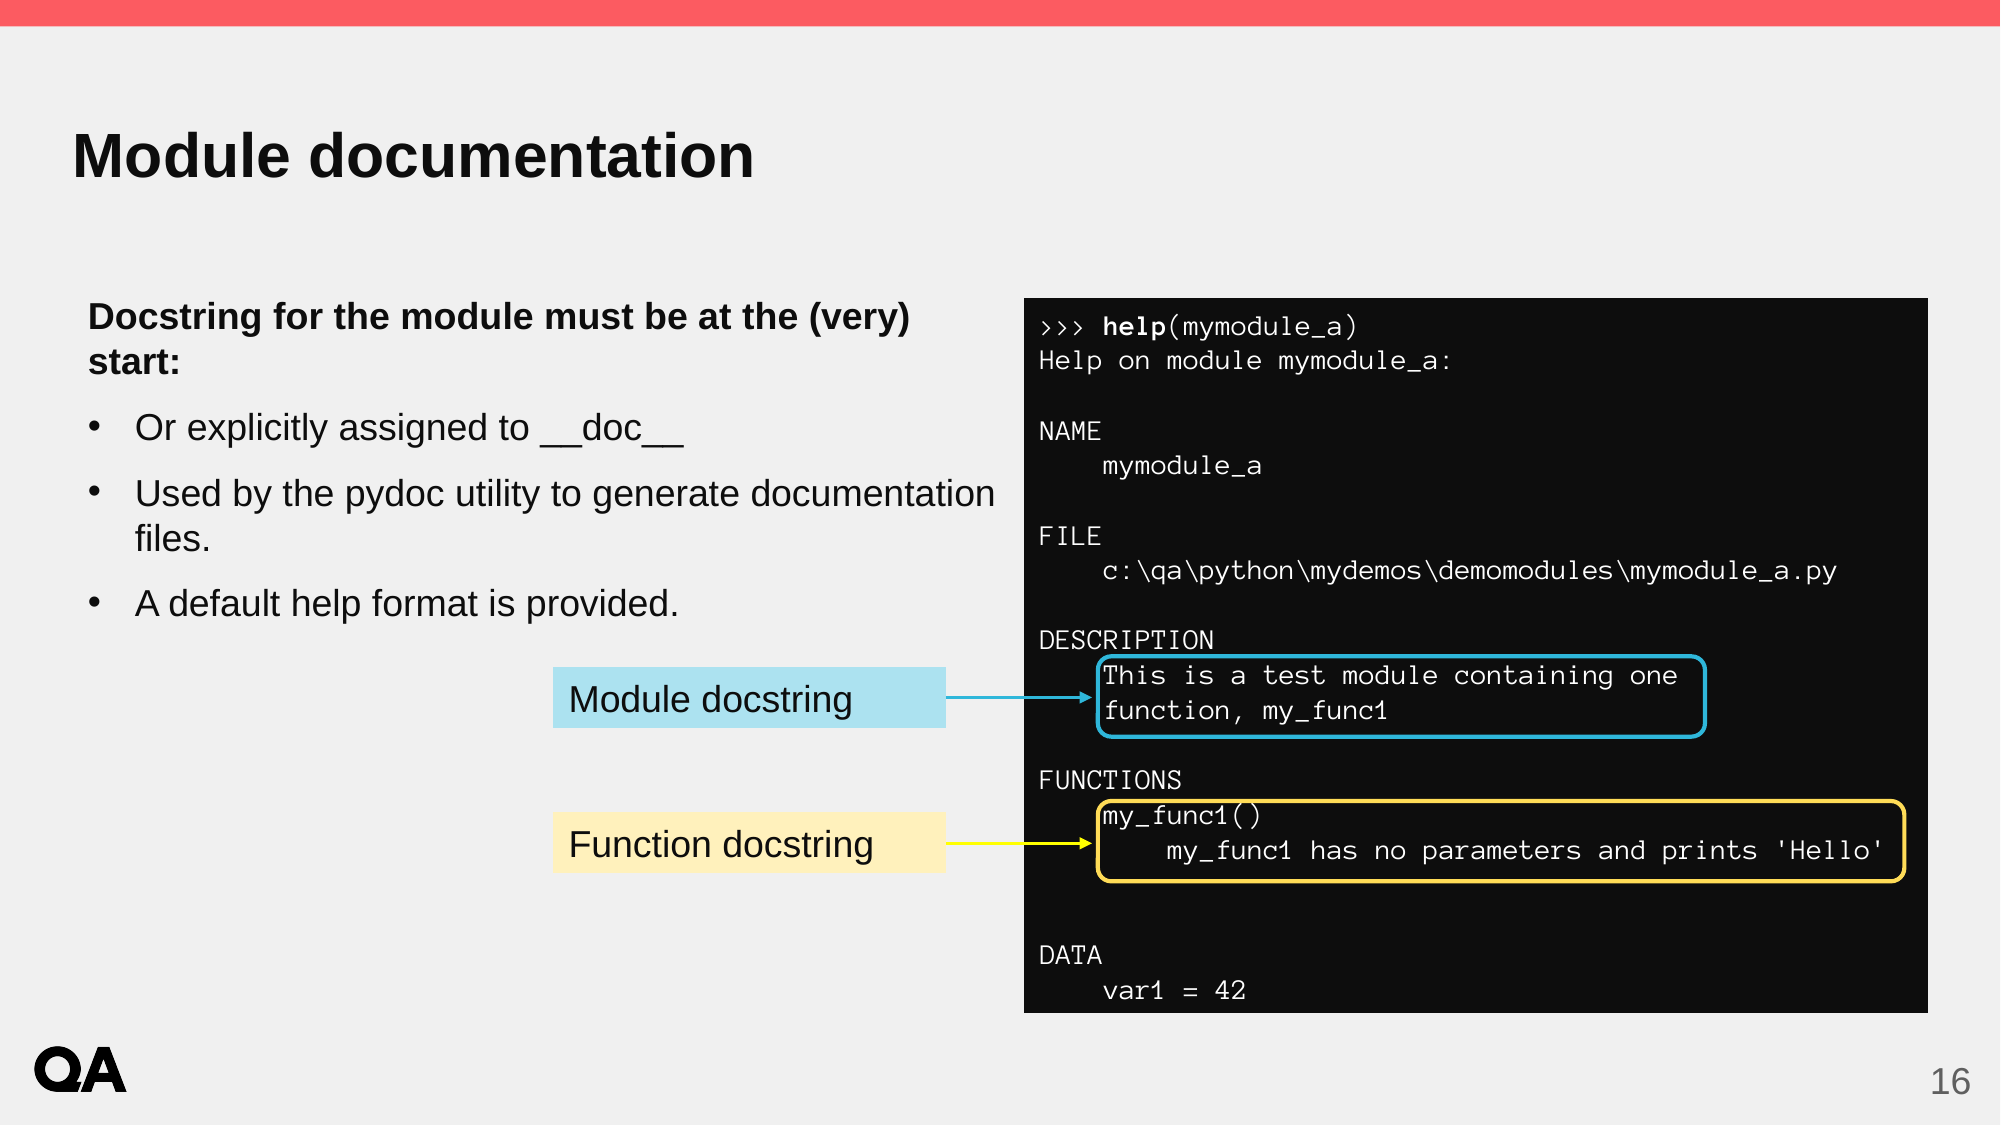

# Module documentation
Docstring for the module must be at the (very) start:
Or explicitly assigned to __doc__
Used by the pydoc utility to generate documentation files.
A default help format is provided.

>>> help(mymodule_a)
Help on module mymodule_a:

NAME
    mymodule_a

FILE
    c:\qa\python\mydemos\demomodules\mymodule_a.py

DESCRIPTION
    This is a test module containing one
    function, my_func1

FUNCTIONS
    my_func1()
        my_func1 has no parameters and prints 'Hello'

DATA
    var1 = 42

Module docstring

Function docstring

16